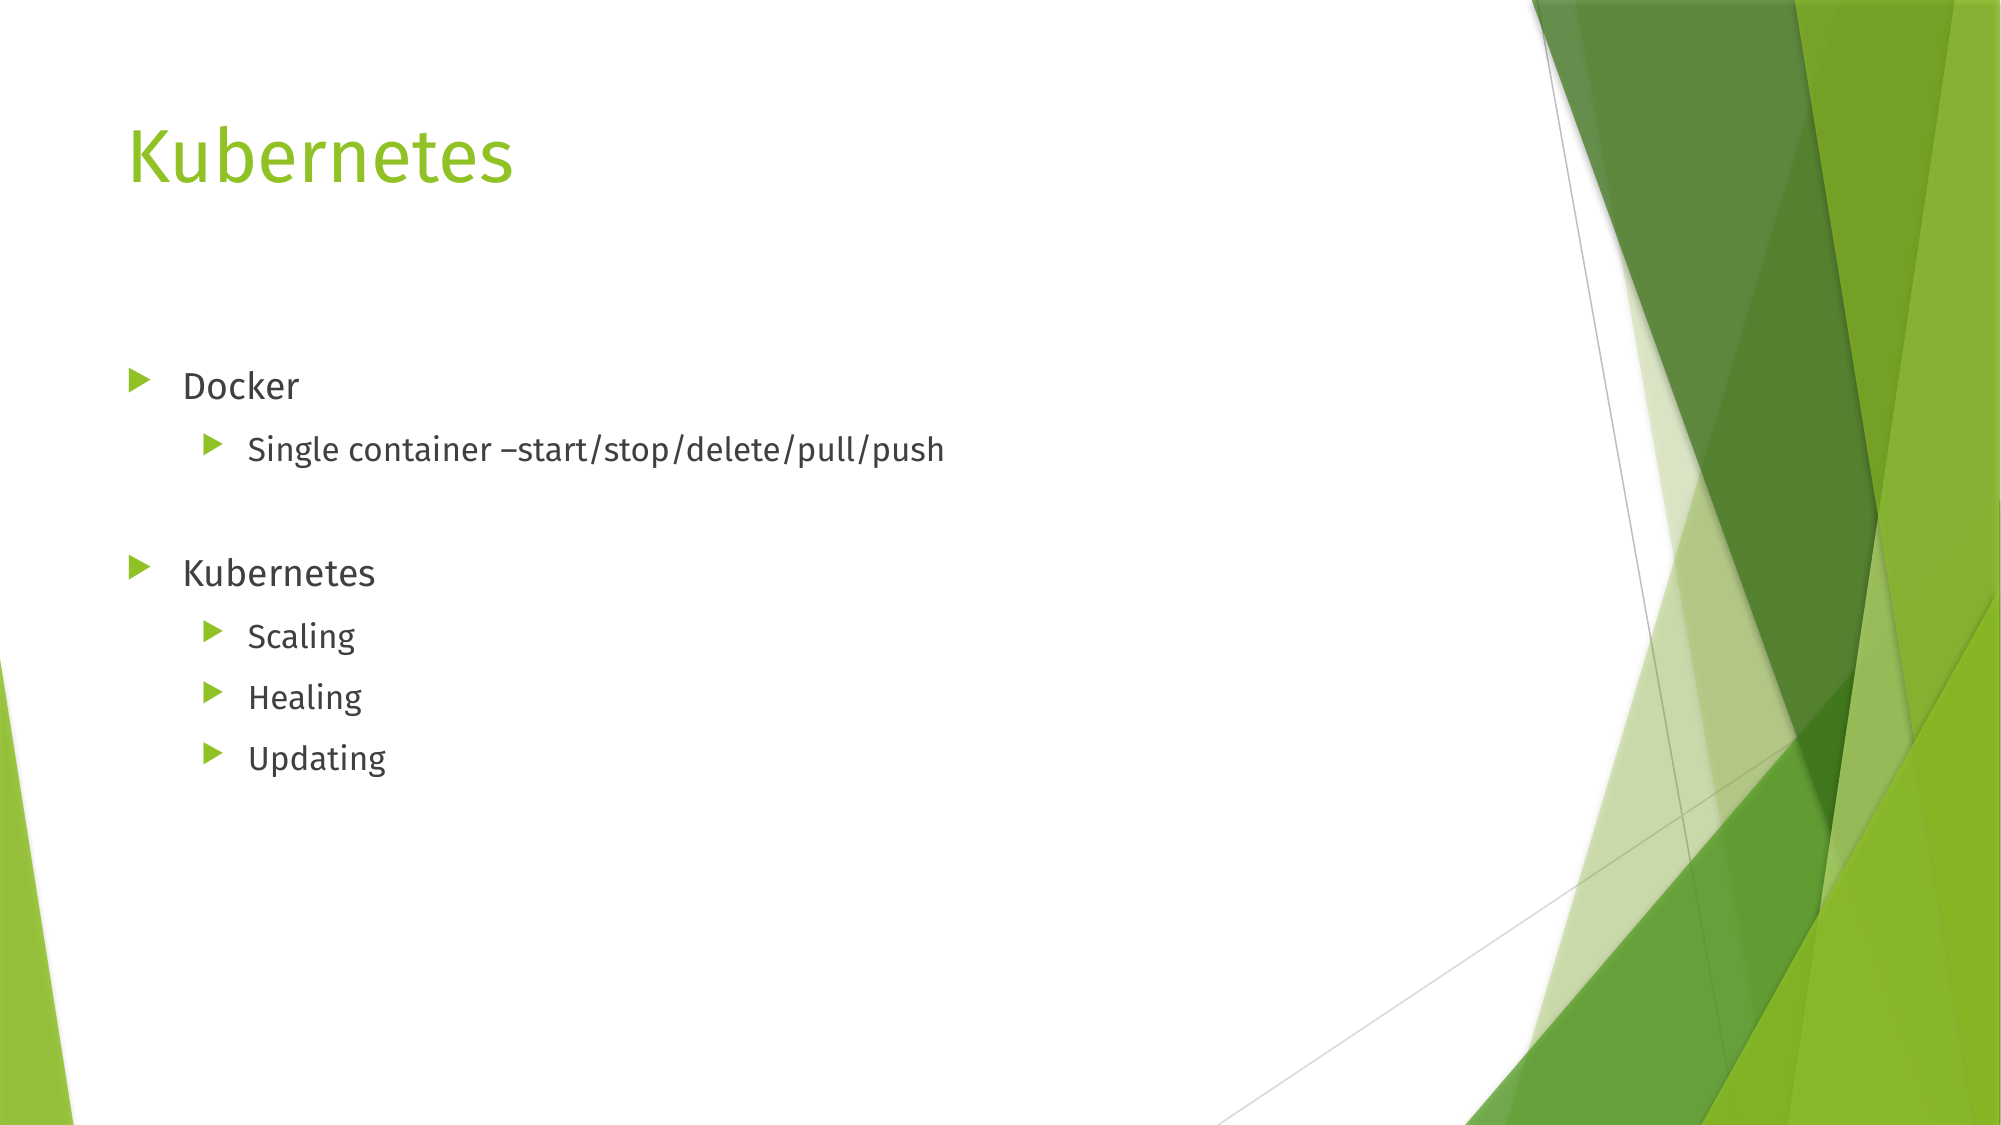

# Kubernetes
Docker
Single container –start/stop/delete/pull/push

Kubernetes
Scaling
Healing
Updating